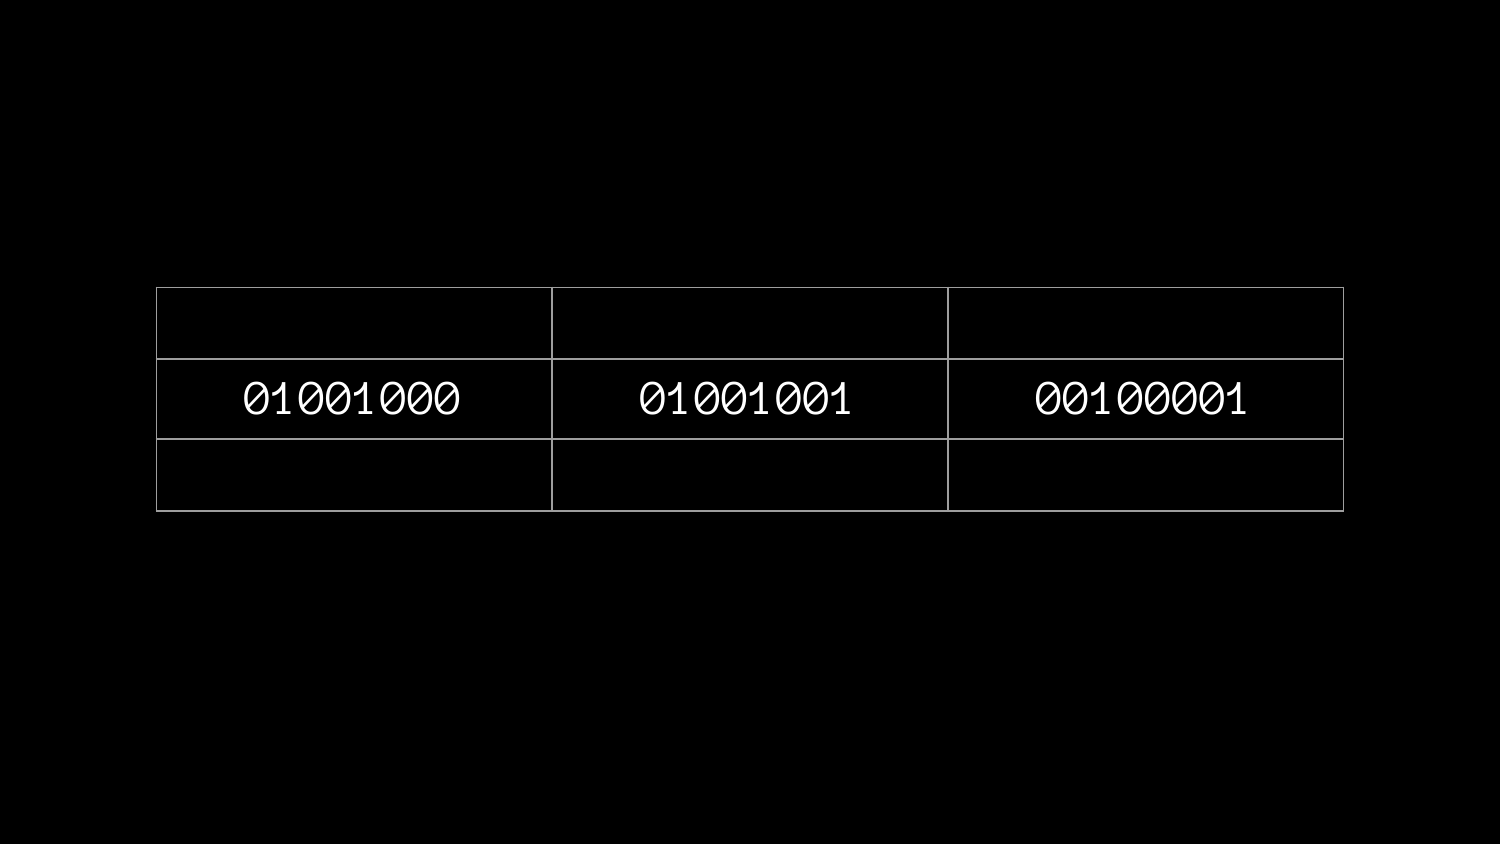

|  |  |  |
| --- | --- | --- |
| 01001000 | 01001001 | 00100001 |
|  |  |  |